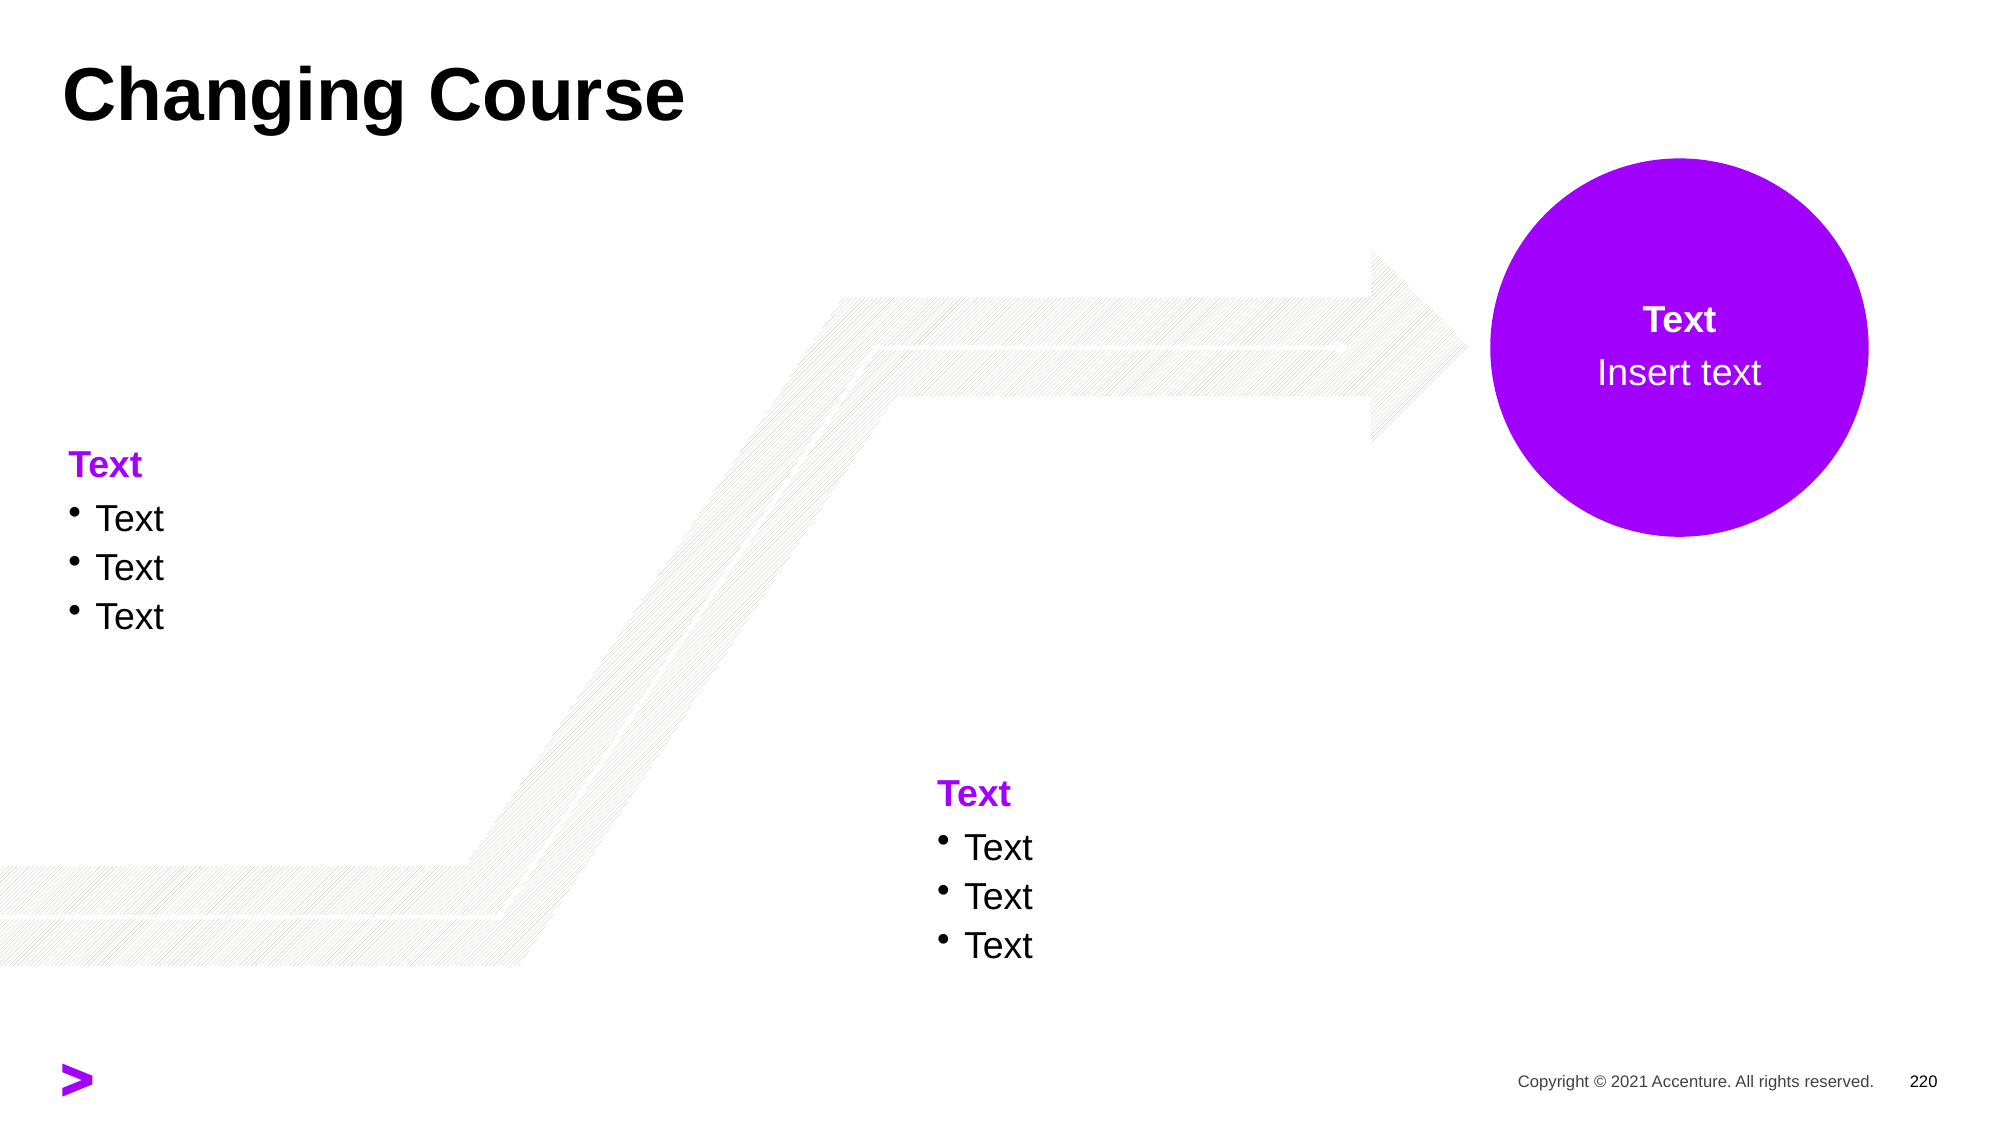

# Changing Course
Text
Insert text

Text
Text
Text
Text
Text
Text
Text
Text
Copyright © 2021 Accenture. All rights reserved.
220